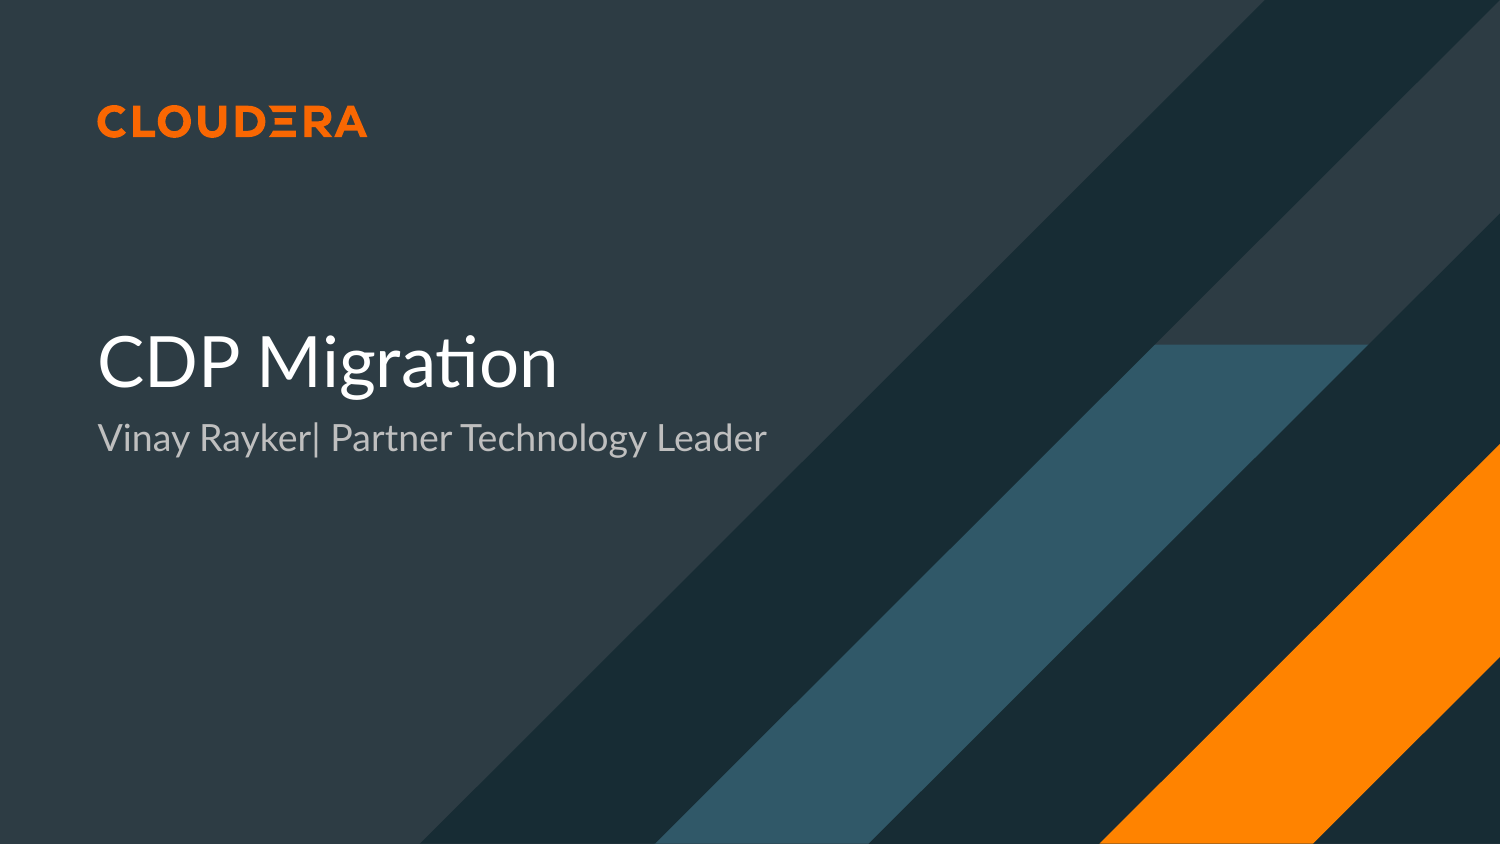

# CDP Migration
Vinay Rayker| Partner Technology Leader